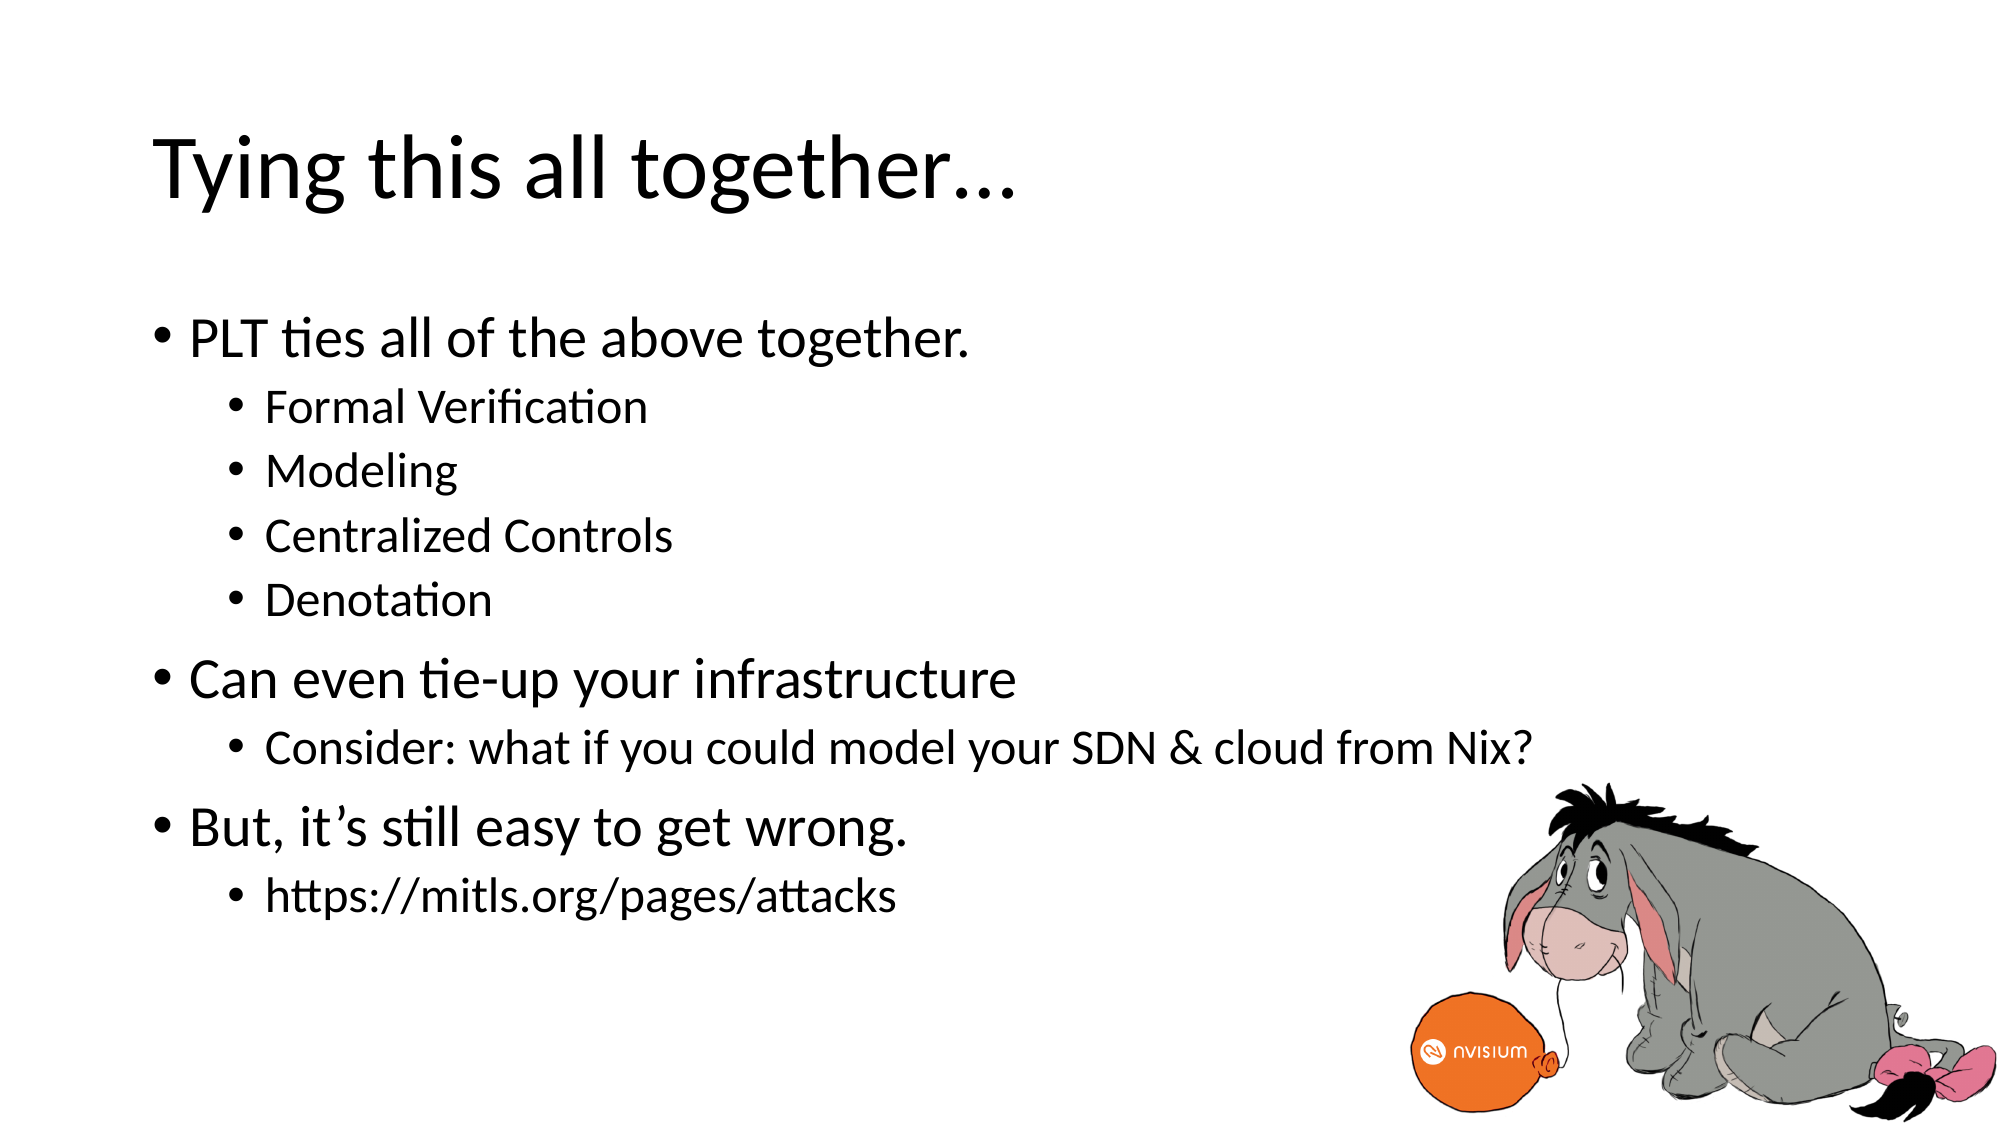

# Tying this all together…
PLT ties all of the above together.
Formal Verification
Modeling
Centralized Controls
Denotation
Can even tie-up your infrastructure
Consider: what if you could model your SDN & cloud from Nix?
But, it’s still easy to get wrong.
https://mitls.org/pages/attacks